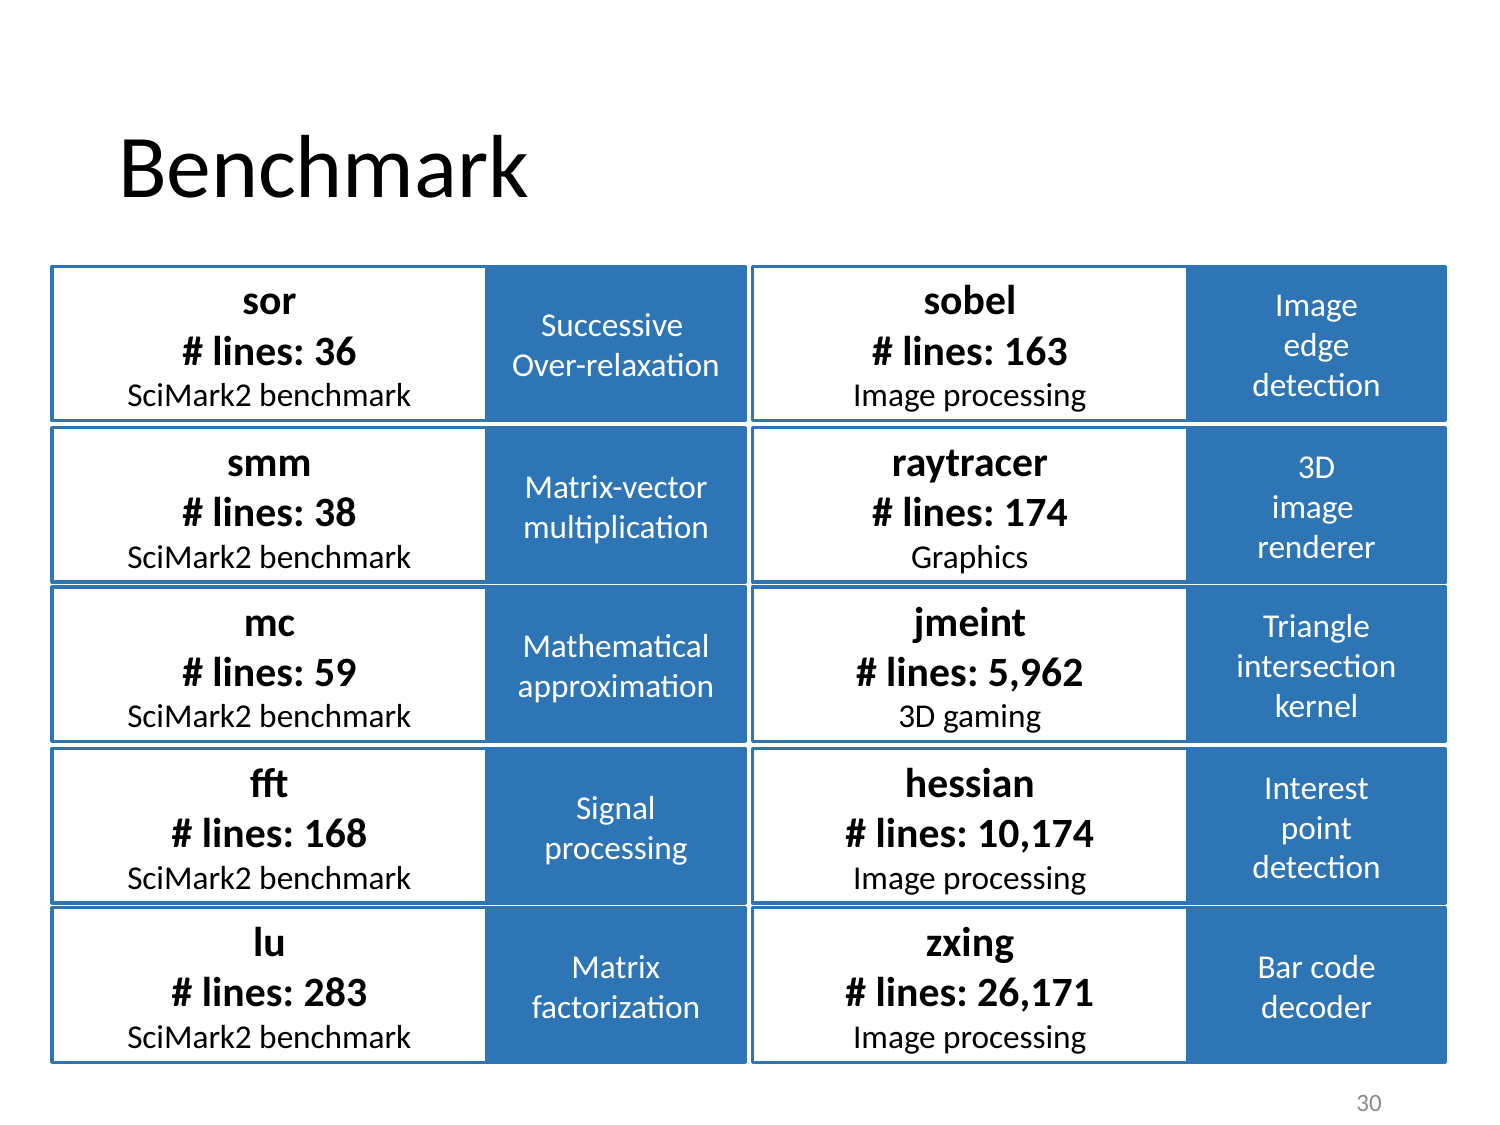

# Benchmark
sor
# lines: 36
SciMark2 benchmark
Successive
Over-relaxation
sobel
# lines: 163
Image processing
Image
edge
detection
smm
# lines: 38
SciMark2 benchmark
Matrix-vector multiplication
raytracer
# lines: 174
Graphics
3D
image
renderer
mc
# lines: 59
SciMark2 benchmark
Mathematical approximation
jmeint
# lines: 5,962
3D gaming
Triangle
intersection
kernel
fft
# lines: 168
SciMark2 benchmark
Signal processing
hessian
# lines: 10,174
Image processing
Interest
point
detection
lu
# lines: 283
SciMark2 benchmark
Matrix factorization
zxing
# lines: 26,171
Image processing
Bar code decoder
30